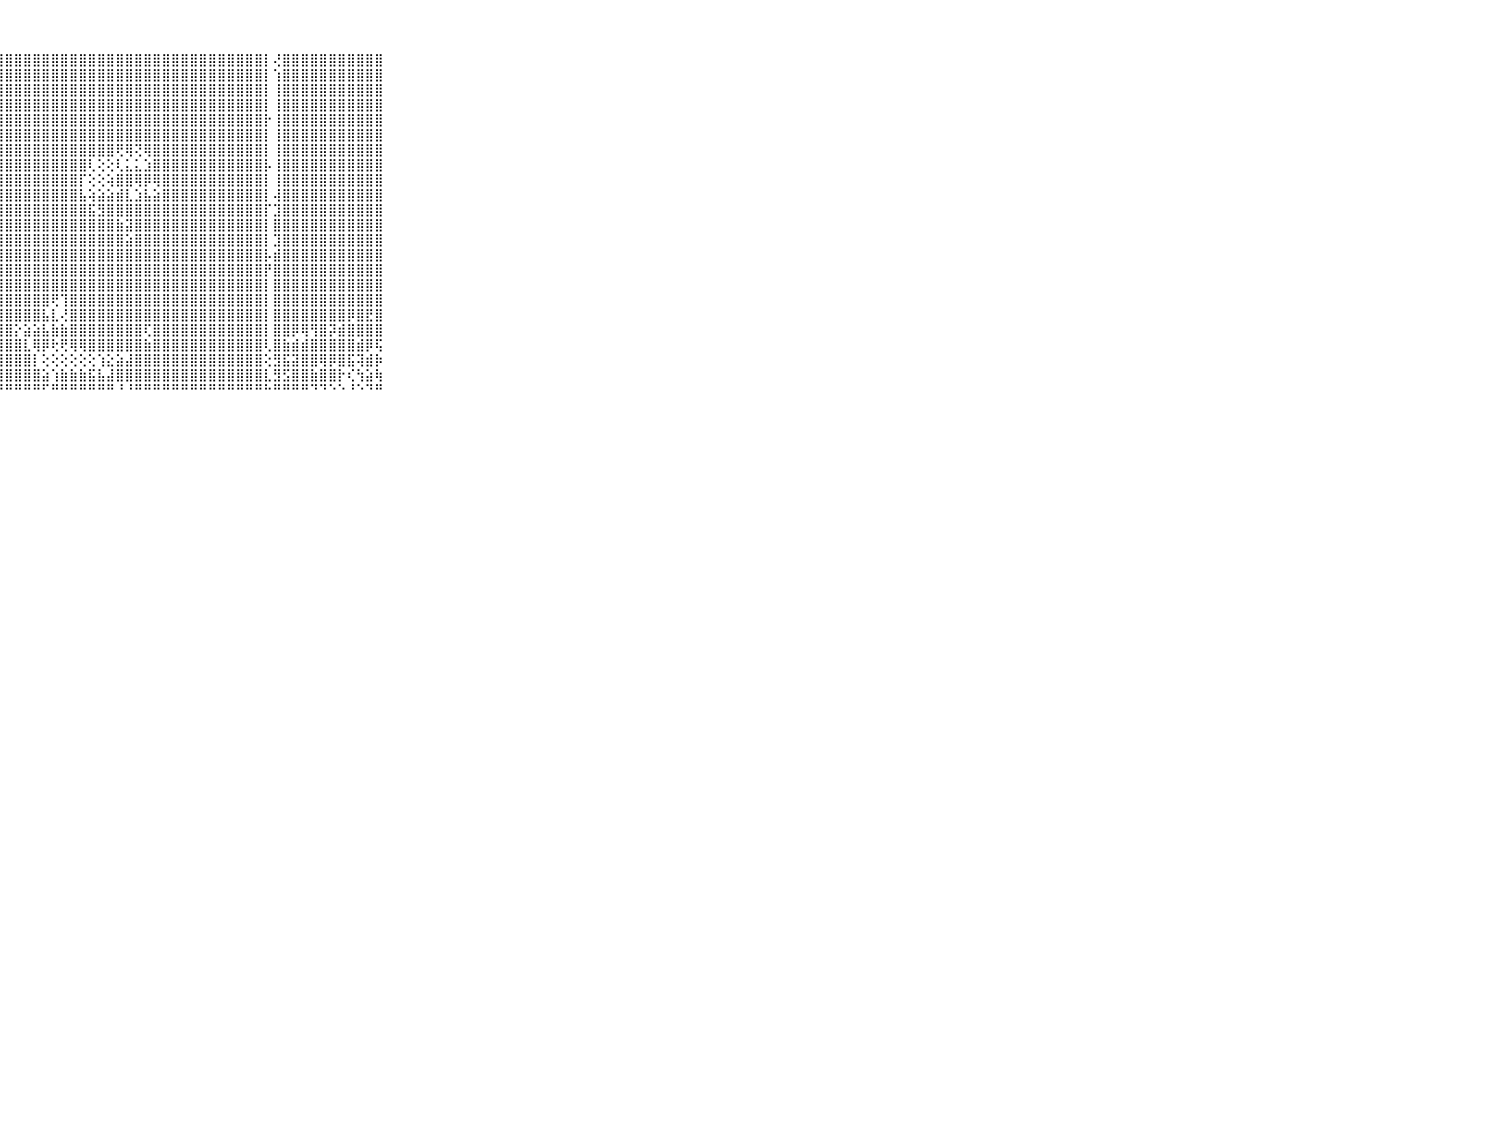

⠀⠀⠀⠀⠀⠀⠀⠀⠀⠀⠀⣿⣿⣿⣿⣿⣿⣿⣿⣿⣿⣿⣿⣿⣿⣿⣿⣿⣿⣿⣿⣿⣿⣿⣿⣿⣿⣿⣿⣿⣿⣿⣿⣿⣿⣿⣿⣿⣿⣿⣿⣿⣿⣿⣿⣿⡇⢜⣿⣿⣿⣿⣿⣿⣿⣿⣿⣿⣿⠀⠀⠀⠀⠀⠀⠀⠀⠀⠀⠀⠀
⠀⠀⠀⠀⠀⠀⠀⠀⠀⠀⠀⣿⣿⣿⣿⣿⣿⣿⣿⣿⣿⣿⣿⣿⣿⣿⣿⣿⣿⣿⣿⣿⣿⣿⣿⣿⣿⣿⣿⣿⣿⣿⣿⣿⣿⣿⣿⣿⣿⣿⣿⣿⣿⣿⣿⣿⡇⢱⣿⣿⣿⣿⣿⣿⣿⣿⣿⣿⣿⠀⠀⠀⠀⠀⠀⠀⠀⠀⠀⠀⠀
⠀⠀⠀⠀⠀⠀⠀⠀⠀⠀⠀⣿⣿⣿⣿⣿⣿⣿⣿⣿⣿⣿⣿⣿⣿⣿⣿⣿⣿⣿⣿⣿⣿⣿⣿⣿⣿⣿⣿⣿⣿⣿⣿⣿⣿⣿⣿⣿⣿⣿⣿⣿⣿⣿⣿⣿⡇⢸⣿⣿⣿⣿⣿⣿⣿⣿⣿⣿⣿⠀⠀⠀⠀⠀⠀⠀⠀⠀⠀⠀⠀
⠀⠀⠀⠀⠀⠀⠀⠀⠀⠀⠀⣿⣿⣿⣿⣿⣿⣿⣿⣿⣿⣿⣿⣿⣿⣿⣿⣿⣿⣿⣿⣿⣿⣿⣿⣿⣿⣿⣿⣿⣿⣿⣿⣿⣿⣿⣿⣿⣿⣿⣿⣿⣿⣿⣿⣿⡇⢸⣿⣿⣿⣿⣿⣿⣿⣿⣿⣿⣿⠀⠀⠀⠀⠀⠀⠀⠀⠀⠀⠀⠀
⠀⠀⠀⠀⠀⠀⠀⠀⠀⠀⠀⣿⣿⣿⣿⣿⣿⣿⣿⣿⣿⣿⣿⣿⣿⣿⣿⣿⣿⣿⣿⣿⣿⣿⣿⣿⣿⣿⣿⣿⣿⣿⣿⣿⣿⣿⣿⣿⣿⣿⣿⣿⣿⣿⣿⣿⡗⢸⣿⣿⣿⣿⣿⣿⣿⣿⣿⣿⣿⠀⠀⠀⠀⠀⠀⠀⠀⠀⠀⠀⠀
⠀⠀⠀⠀⠀⠀⠀⠀⠀⠀⠀⣿⣿⣿⣿⣿⣿⣿⣿⣿⣿⣿⣿⣿⣿⣿⣿⣿⣿⣿⣿⣿⣿⣿⣿⣿⣿⣿⣿⣿⣿⣿⣿⣿⣿⣿⣿⣿⣿⣿⣿⣿⣿⣿⣿⣿⡇⢸⣿⣿⣿⣿⣿⣿⣿⣿⣿⣿⣿⠀⠀⠀⠀⠀⠀⠀⠀⠀⠀⠀⠀
⠀⠀⠀⠀⠀⠀⠀⠀⠀⠀⠀⣿⣿⣿⣿⣿⣿⣿⣿⣿⣿⣿⣿⣿⣿⣿⣿⣿⣿⣿⣿⣿⣿⣿⣿⣿⣿⣿⣿⣿⢟⢿⢝⢿⣿⣿⣿⣿⣿⣿⣿⣿⣿⣿⣿⣿⡇⢸⣿⣿⣿⣿⣿⣿⣿⣿⣿⣿⣿⠀⠀⠀⠀⠀⠀⠀⠀⠀⠀⠀⠀
⠀⠀⠀⠀⠀⠀⠀⠀⠀⠀⠀⣿⣿⣿⣿⣿⣿⣿⣿⣿⣿⣿⣿⣿⣿⣿⣿⣿⣿⣿⣿⣿⣿⣿⣿⣿⣿⢇⢕⢕⢇⣅⣅⣱⣿⣿⣿⣿⣿⣿⣿⣿⣿⣿⣿⣿⡧⢸⣿⣿⣿⣿⣿⣿⣿⣿⣿⣿⣿⠀⠀⠀⠀⠀⠀⠀⠀⠀⠀⠀⠀
⠀⠀⠀⠀⠀⠀⠀⠀⠀⠀⠀⣿⣿⣿⣿⣿⣿⣿⣿⣿⣿⣿⣿⣿⣿⣿⣿⣿⣿⣿⣿⣿⣿⣿⣿⣿⡏⢕⢕⢵⣿⣿⢿⡿⢿⣿⣿⣿⣿⣿⣿⣿⣿⣿⣿⣿⡇⢸⣿⣿⣿⣿⣿⣿⣿⣿⣿⣿⣿⠀⠀⠀⠀⠀⠀⠀⠀⠀⠀⠀⠀
⠀⠀⠀⠀⠀⠀⠀⠀⠀⠀⠀⣿⣿⣿⣿⣿⣿⣿⣿⣿⣿⣿⣿⣿⣿⣿⣿⣿⣿⣿⣿⣿⣿⣿⣿⣿⣧⢵⣵⣵⣾⣇⣱⣧⣵⣿⣿⣿⣿⣿⣿⣿⣿⣿⣿⣿⡇⢼⣿⣿⣿⣿⣿⣿⣿⣿⣿⣿⣿⠀⠀⠀⠀⠀⠀⠀⠀⠀⠀⠀⠀
⠀⠀⠀⠀⠀⠀⠀⠀⠀⠀⠀⣿⣿⣿⣿⣿⣿⣿⣿⣿⣿⣿⣿⣿⣿⣿⣿⣿⣿⣿⣿⣿⣿⣿⣿⣿⣿⣯⣻⣿⣿⣿⣿⣿⣿⣿⣿⣿⣿⣿⣿⣿⣿⣿⣿⣿⡏⣹⣿⣿⣿⣿⣿⣿⣿⣿⣿⣿⣿⠀⠀⠀⠀⠀⠀⠀⠀⠀⠀⠀⠀
⠀⠀⠀⠀⠀⠀⠀⠀⠀⠀⠀⣿⣿⣿⣿⣿⣿⣿⣿⣿⣿⣿⣿⣿⣿⣿⣿⣿⣿⣿⣿⣿⣿⣿⣿⣿⣿⣿⣿⣿⣷⣽⣿⣿⣿⣿⣿⣿⣿⣿⣿⣿⣿⣿⣿⣿⡇⣿⣿⣿⣿⣿⣿⣿⣿⣿⣿⣿⣿⠀⠀⠀⠀⠀⠀⠀⠀⠀⠀⠀⠀
⠀⠀⠀⠀⠀⠀⠀⠀⠀⠀⠀⣿⣿⣿⣿⣿⣿⣿⣿⣿⣿⣿⣿⣿⣿⣿⣿⣿⣿⣿⣿⣿⣿⣿⣿⣿⣿⣿⣿⣿⣿⣵⣿⣿⣿⣿⣿⣿⣿⣿⣿⣿⣿⣿⣿⣿⡇⣹⣿⣿⣿⣿⣿⣿⣿⣿⣿⣿⣿⠀⠀⠀⠀⠀⠀⠀⠀⠀⠀⠀⠀
⠀⠀⠀⠀⠀⠀⠀⠀⠀⠀⠀⣿⣿⣿⣿⣿⣿⣿⣿⣿⣿⣿⣿⣿⣿⣿⣿⣿⣿⣿⣿⣿⣿⣿⣿⣿⣿⣿⣿⣿⣿⣿⣿⣿⣿⣿⣿⣿⣿⣿⣿⣿⣿⣿⣿⣿⡧⣾⣿⣿⣿⣿⣿⣿⣿⣿⣿⣿⣿⠀⠀⠀⠀⠀⠀⠀⠀⠀⠀⠀⠀
⠀⠀⠀⠀⠀⠀⠀⠀⠀⠀⠀⣿⣿⣿⣿⣿⣿⣿⣿⣿⣿⣿⣿⣿⣿⣿⣿⣿⣿⣿⣿⣿⣿⣿⣿⣿⣿⣿⣿⣿⣿⣿⣿⣿⣿⣿⣿⣿⣿⣿⣿⣿⣿⣿⣿⣿⡟⣿⣿⣿⣿⣿⣿⣿⣿⣿⣿⣿⣿⠀⠀⠀⠀⠀⠀⠀⠀⠀⠀⠀⠀
⠀⠀⠀⠀⠀⠀⠀⠀⠀⠀⠀⣿⣿⣿⣿⣿⣿⣿⣿⣿⣿⣿⣿⣿⣿⣿⣿⣿⣿⣿⣿⣿⣿⣿⣿⣿⣿⣿⣿⣿⣿⣿⣿⣿⣿⣿⣿⣿⣿⣿⣿⣿⣿⣿⣿⣿⡇⣿⣿⣿⣿⣿⣿⣿⣿⣿⣿⣿⣿⠀⠀⠀⠀⠀⠀⠀⠀⠀⠀⠀⠀
⠀⠀⠀⠀⠀⠀⠀⠀⠀⠀⠀⣿⣿⣿⣿⣿⣿⣿⣿⣿⣿⣿⣿⣿⣿⣿⣿⣿⣿⣿⣿⣿⣿⢟⢹⣿⣿⣿⣿⣿⣿⣿⣿⣿⣿⣿⣿⣿⣿⣿⣿⣿⣿⣿⣿⣿⡇⣿⣿⣿⣿⣿⣿⣿⣿⣿⣿⣿⣿⠀⠀⠀⠀⠀⠀⠀⠀⠀⠀⠀⠀
⠀⠀⠀⠀⠀⠀⠀⠀⠀⠀⠀⣿⣿⣿⣿⣿⣿⣿⣿⣿⣿⣿⣿⣿⣿⣿⣿⣿⣿⣿⣿⣿⣧⣇⢜⣿⣿⣿⣿⣿⣿⣿⣿⣿⣿⣿⣿⣿⣿⣿⣿⣿⣿⣿⣿⣿⡇⣿⣿⣿⣿⣿⣿⣿⣿⡿⣿⣟⣿⠀⠀⠀⠀⠀⠀⠀⠀⠀⠀⠀⠀
⠀⠀⠀⠀⠀⠀⠀⠀⠀⠀⠀⣿⣿⣿⣿⣿⣿⣿⣿⣿⣿⣿⣿⣿⣿⣿⣿⣿⣿⡕⣵⣵⣧⣷⣷⣿⣿⣿⣿⣿⣿⣿⣿⢏⣿⣿⣿⣿⣿⣿⣿⣿⣿⣿⣿⣿⡇⣿⣿⡿⢿⢻⣿⡽⣾⣿⣿⣿⣿⠀⠀⠀⠀⠀⠀⠀⠀⠀⠀⠀⠀
⠀⠀⠀⠀⠀⠀⠀⠀⠀⠀⠀⣿⣿⣿⣿⣿⣿⣿⣿⣿⣿⣿⣿⣿⣿⣿⣿⣿⣿⣿⣇⢿⡿⢗⢟⢿⢿⣿⣿⣿⣿⣿⣿⣷⣿⣿⣿⣿⣿⣿⣿⣿⣿⣿⣿⣿⢇⣿⣷⣾⣾⣿⣿⣿⣿⣿⣾⡿⢯⠀⠀⠀⠀⠀⠀⠀⠀⠀⠀⠀⠀
⠀⠀⠀⠀⠀⠀⠀⠀⠀⠀⠀⣿⣿⣿⣿⣿⣿⣿⣿⣿⣿⣿⣿⣿⣿⣿⣿⣿⣿⣿⣿⡇⢕⢕⢕⢕⢕⢕⢱⣕⣵⣼⣿⣿⣿⣿⣿⣿⣿⣿⣿⣿⣿⣿⣿⣿⢕⣻⣯⣽⣿⣿⢿⡿⣿⣯⢽⣾⡷⠀⠀⠀⠀⠀⠀⠀⠀⠀⠀⠀⠀
⠀⠀⠀⠀⠀⠀⠀⠀⠀⠀⠀⣿⣿⣿⣿⣿⣿⣿⣿⣿⣿⣿⣿⣿⣿⣿⣿⣿⣿⣿⣿⣿⣵⢱⣷⣷⣷⣯⣧⣼⣿⣿⣿⣿⣿⣿⣿⣿⣿⣿⣿⣿⣿⣿⣿⣿⣇⣻⣫⣿⣿⣷⣿⣿⡗⢎⢳⣵⢷⠀⠀⠀⠀⠀⠀⠀⠀⠀⠀⠀⠀
⠀⠀⠀⠀⠀⠀⠀⠀⠀⠀⠀⠛⠛⠛⠛⠛⠛⠛⠛⠛⠛⠛⠛⠛⠛⠛⠛⠛⠛⠛⠛⠛⠋⠛⠛⠛⠛⠛⠛⠛⠘⠘⠛⠛⠛⠛⠛⠛⠛⠛⠛⠛⠛⠛⠛⠛⠓⠛⠛⠛⠛⠙⠙⠑⠑⠘⠑⠙⠛⠀⠀⠀⠀⠀⠀⠀⠀⠀⠀⠀⠀